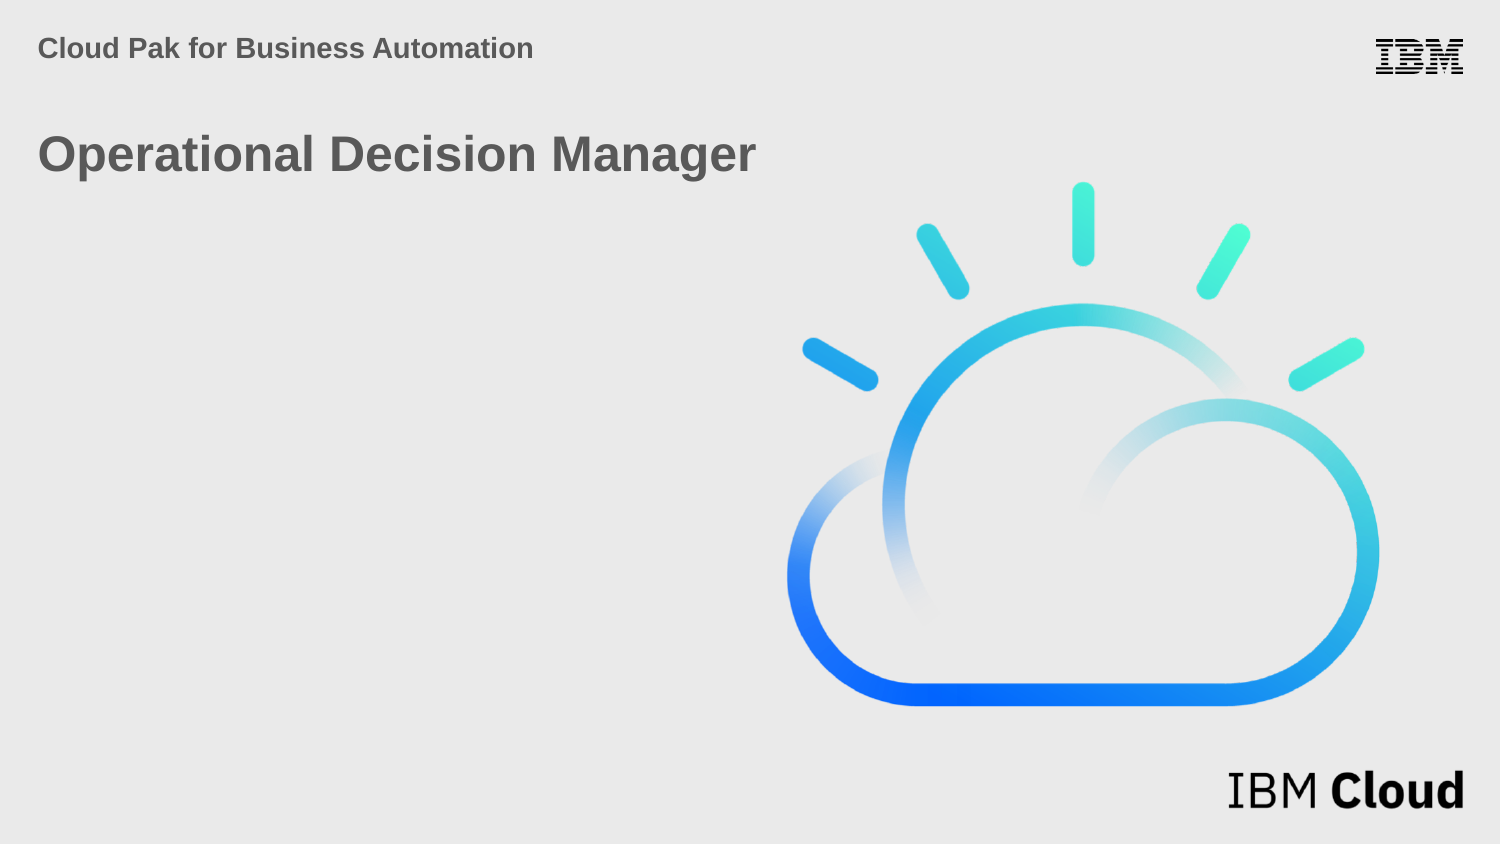

# Cloud Pak for Business Automation Operational Decision Manager